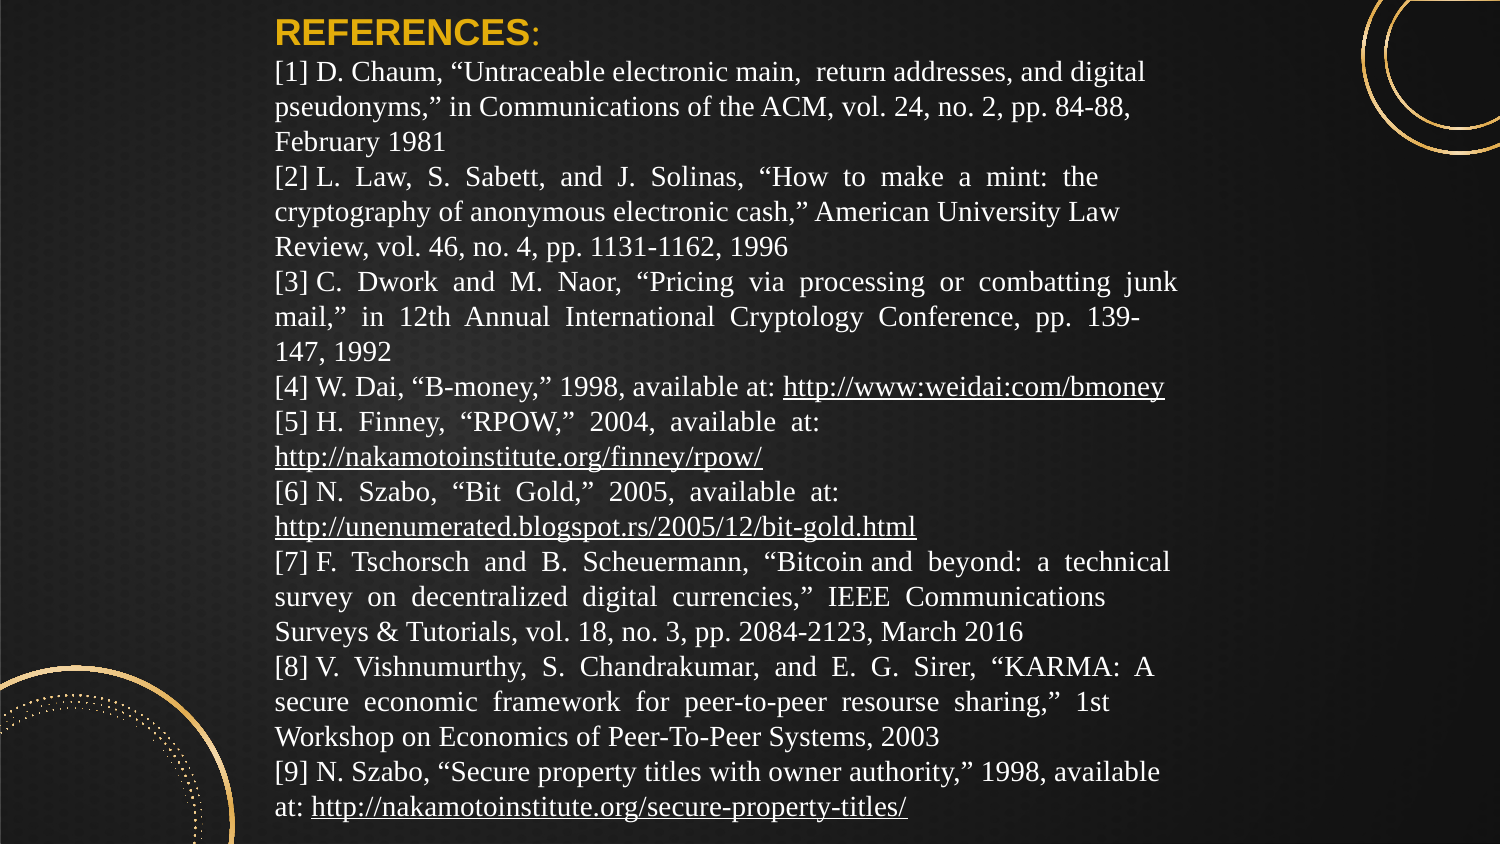

REFERENCES:
[1] D. Chaum, “Untraceable electronic main,  return addresses, and digital
pseudonyms,” in Communications of the ACM, vol. 24, no. 2, pp. 84-88,
February 1981
[2] L.  Law,  S.  Sabett,  and  J.  Solinas,  “How  to  make  a  mint:  the
cryptography of anonymous electronic cash,” American University Law
Review, vol. 46, no. 4, pp. 1131-1162, 1996
[3] C.  Dwork  and  M.  Naor,  “Pricing  via  processing  or  combatting  junk
mail,”  in  12th  Annual  International  Cryptology  Conference,  pp.  139-
147, 1992
[4] W. Dai, “B-money,” 1998, available at: http://www:weidai:com/bmoney
[5] H.  Finney,  “RPOW,”  2004,  available  at:
http://nakamotoinstitute.org/finney/rpow/
[6] N.  Szabo,  “Bit  Gold,”  2005,  available  at:
http://unenumerated.blogspot.rs/2005/12/bit-gold.html
[7] F.  Tschorsch  and  B.  Scheuermann,  “Bitcoin and  beyond:  a  technical
survey  on  decentralized  digital  currencies,”  IEEE  Communications
Surveys & Tutorials, vol. 18, no. 3, pp. 2084-2123, March 2016
[8] V.  Vishnumurthy,  S.  Chandrakumar,  and  E.  G.  Sirer,  “KARMA:  A
secure  economic  framework  for  peer-to-peer  resourse  sharing,”  1st
Workshop on Economics of Peer-To-Peer Systems, 2003
[9] N. Szabo, “Secure property titles with owner authority,” 1998, available
at: http://nakamotoinstitute.org/secure-property-titles/